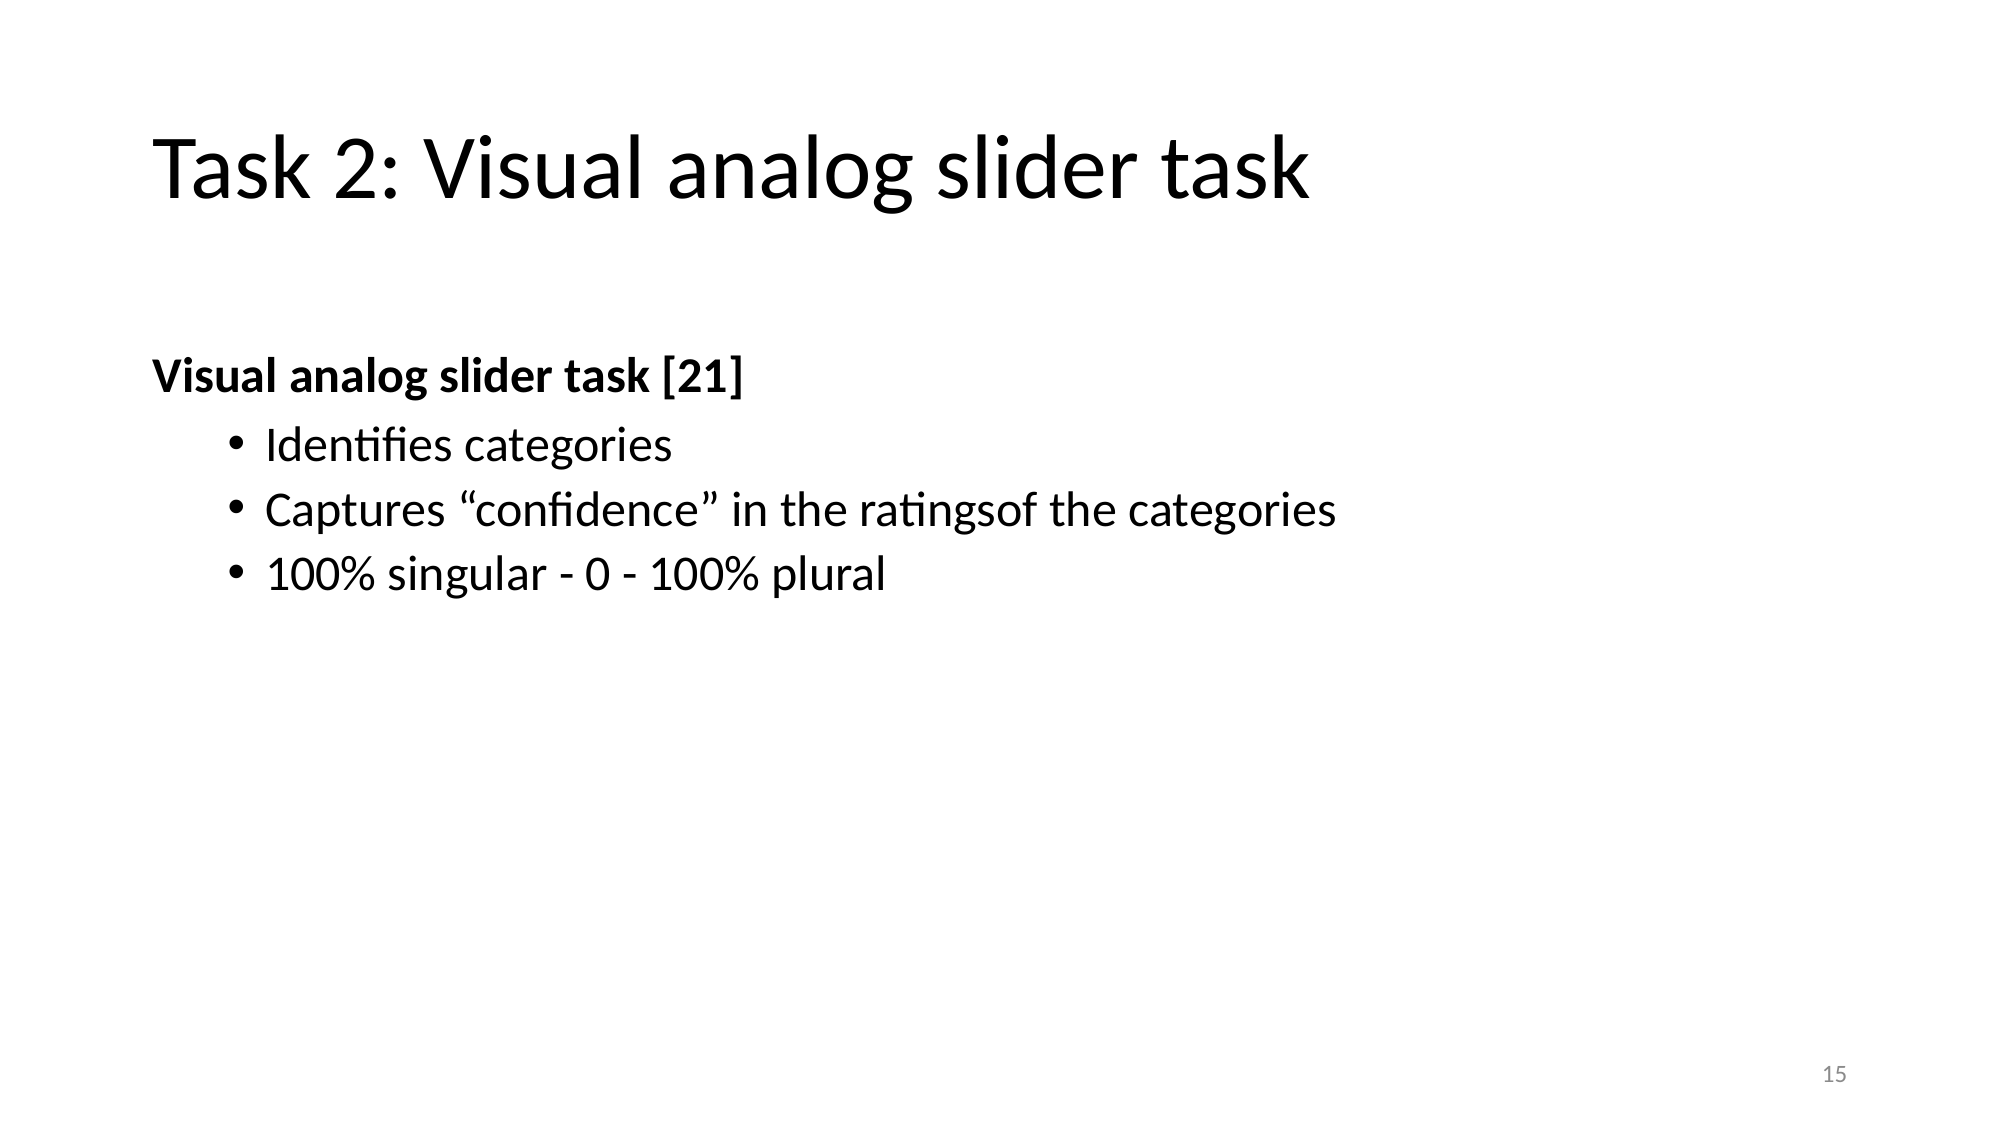

# Task 2: Visual analog slider task
Visual analog slider task [21]
Identifies categories
Captures “confidence” in the ratingsof the categories
100% singular - 0 - 100% plural

15